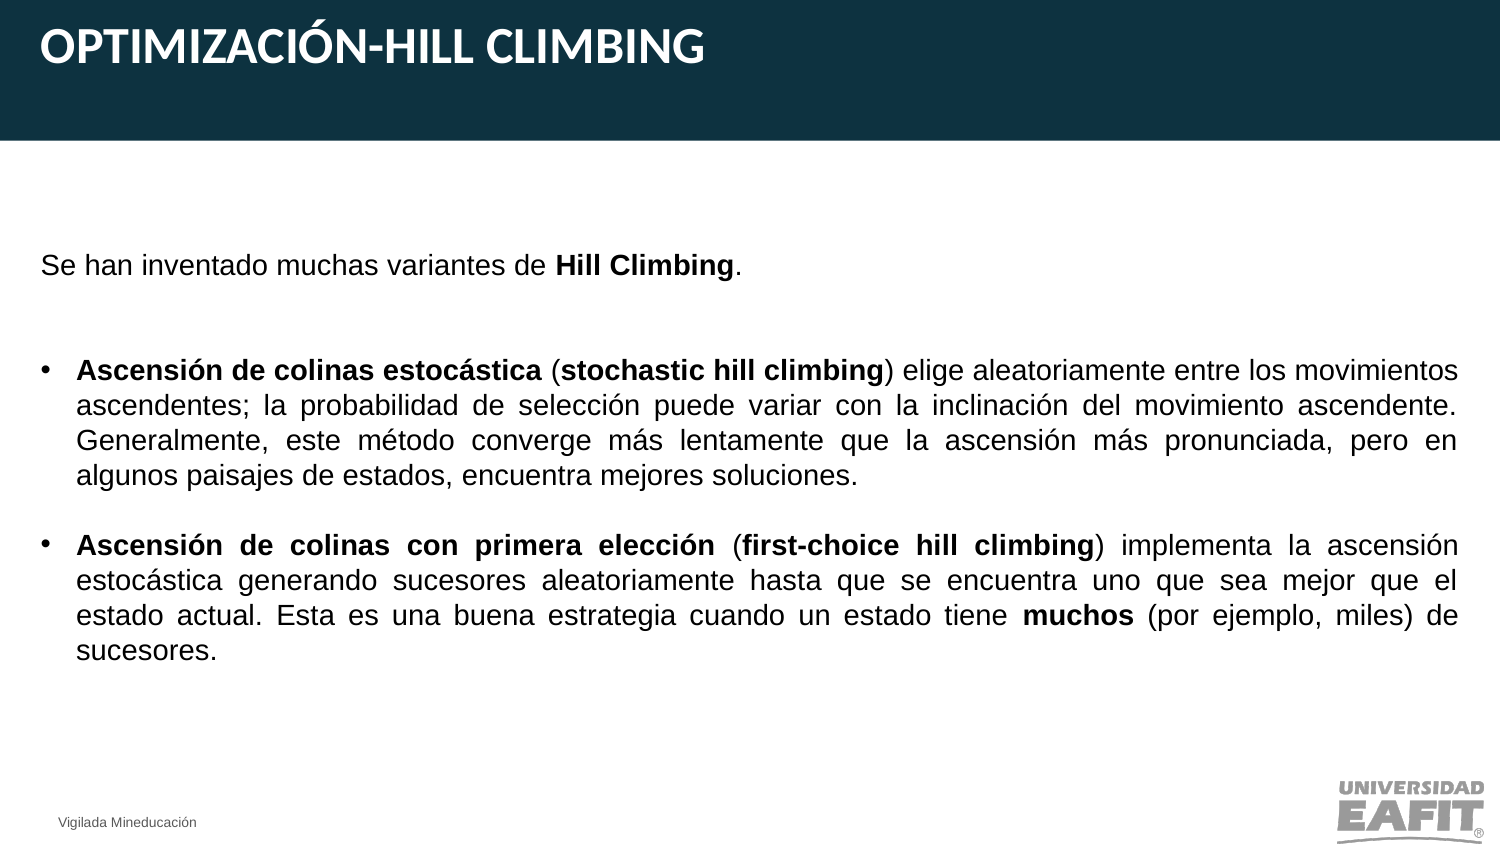

OPTIMIZACIÓN-HILL CLIMBING
Se han inventado muchas variantes de Hill Climbing.

Ascensión de colinas estocástica (stochastic hill climbing) elige aleatoriamente entre los movimientos ascendentes; la probabilidad de selección puede variar con la inclinación del movimiento ascendente. Generalmente, este método converge más lentamente que la ascensión más pronunciada, pero en algunos paisajes de estados, encuentra mejores soluciones.

Ascensión de colinas con primera elección (first-choice hill climbing) implementa la ascensión estocástica generando sucesores aleatoriamente hasta que se encuentra uno que sea mejor que el estado actual. Esta es una buena estrategia cuando un estado tiene muchos (por ejemplo, miles) de sucesores.